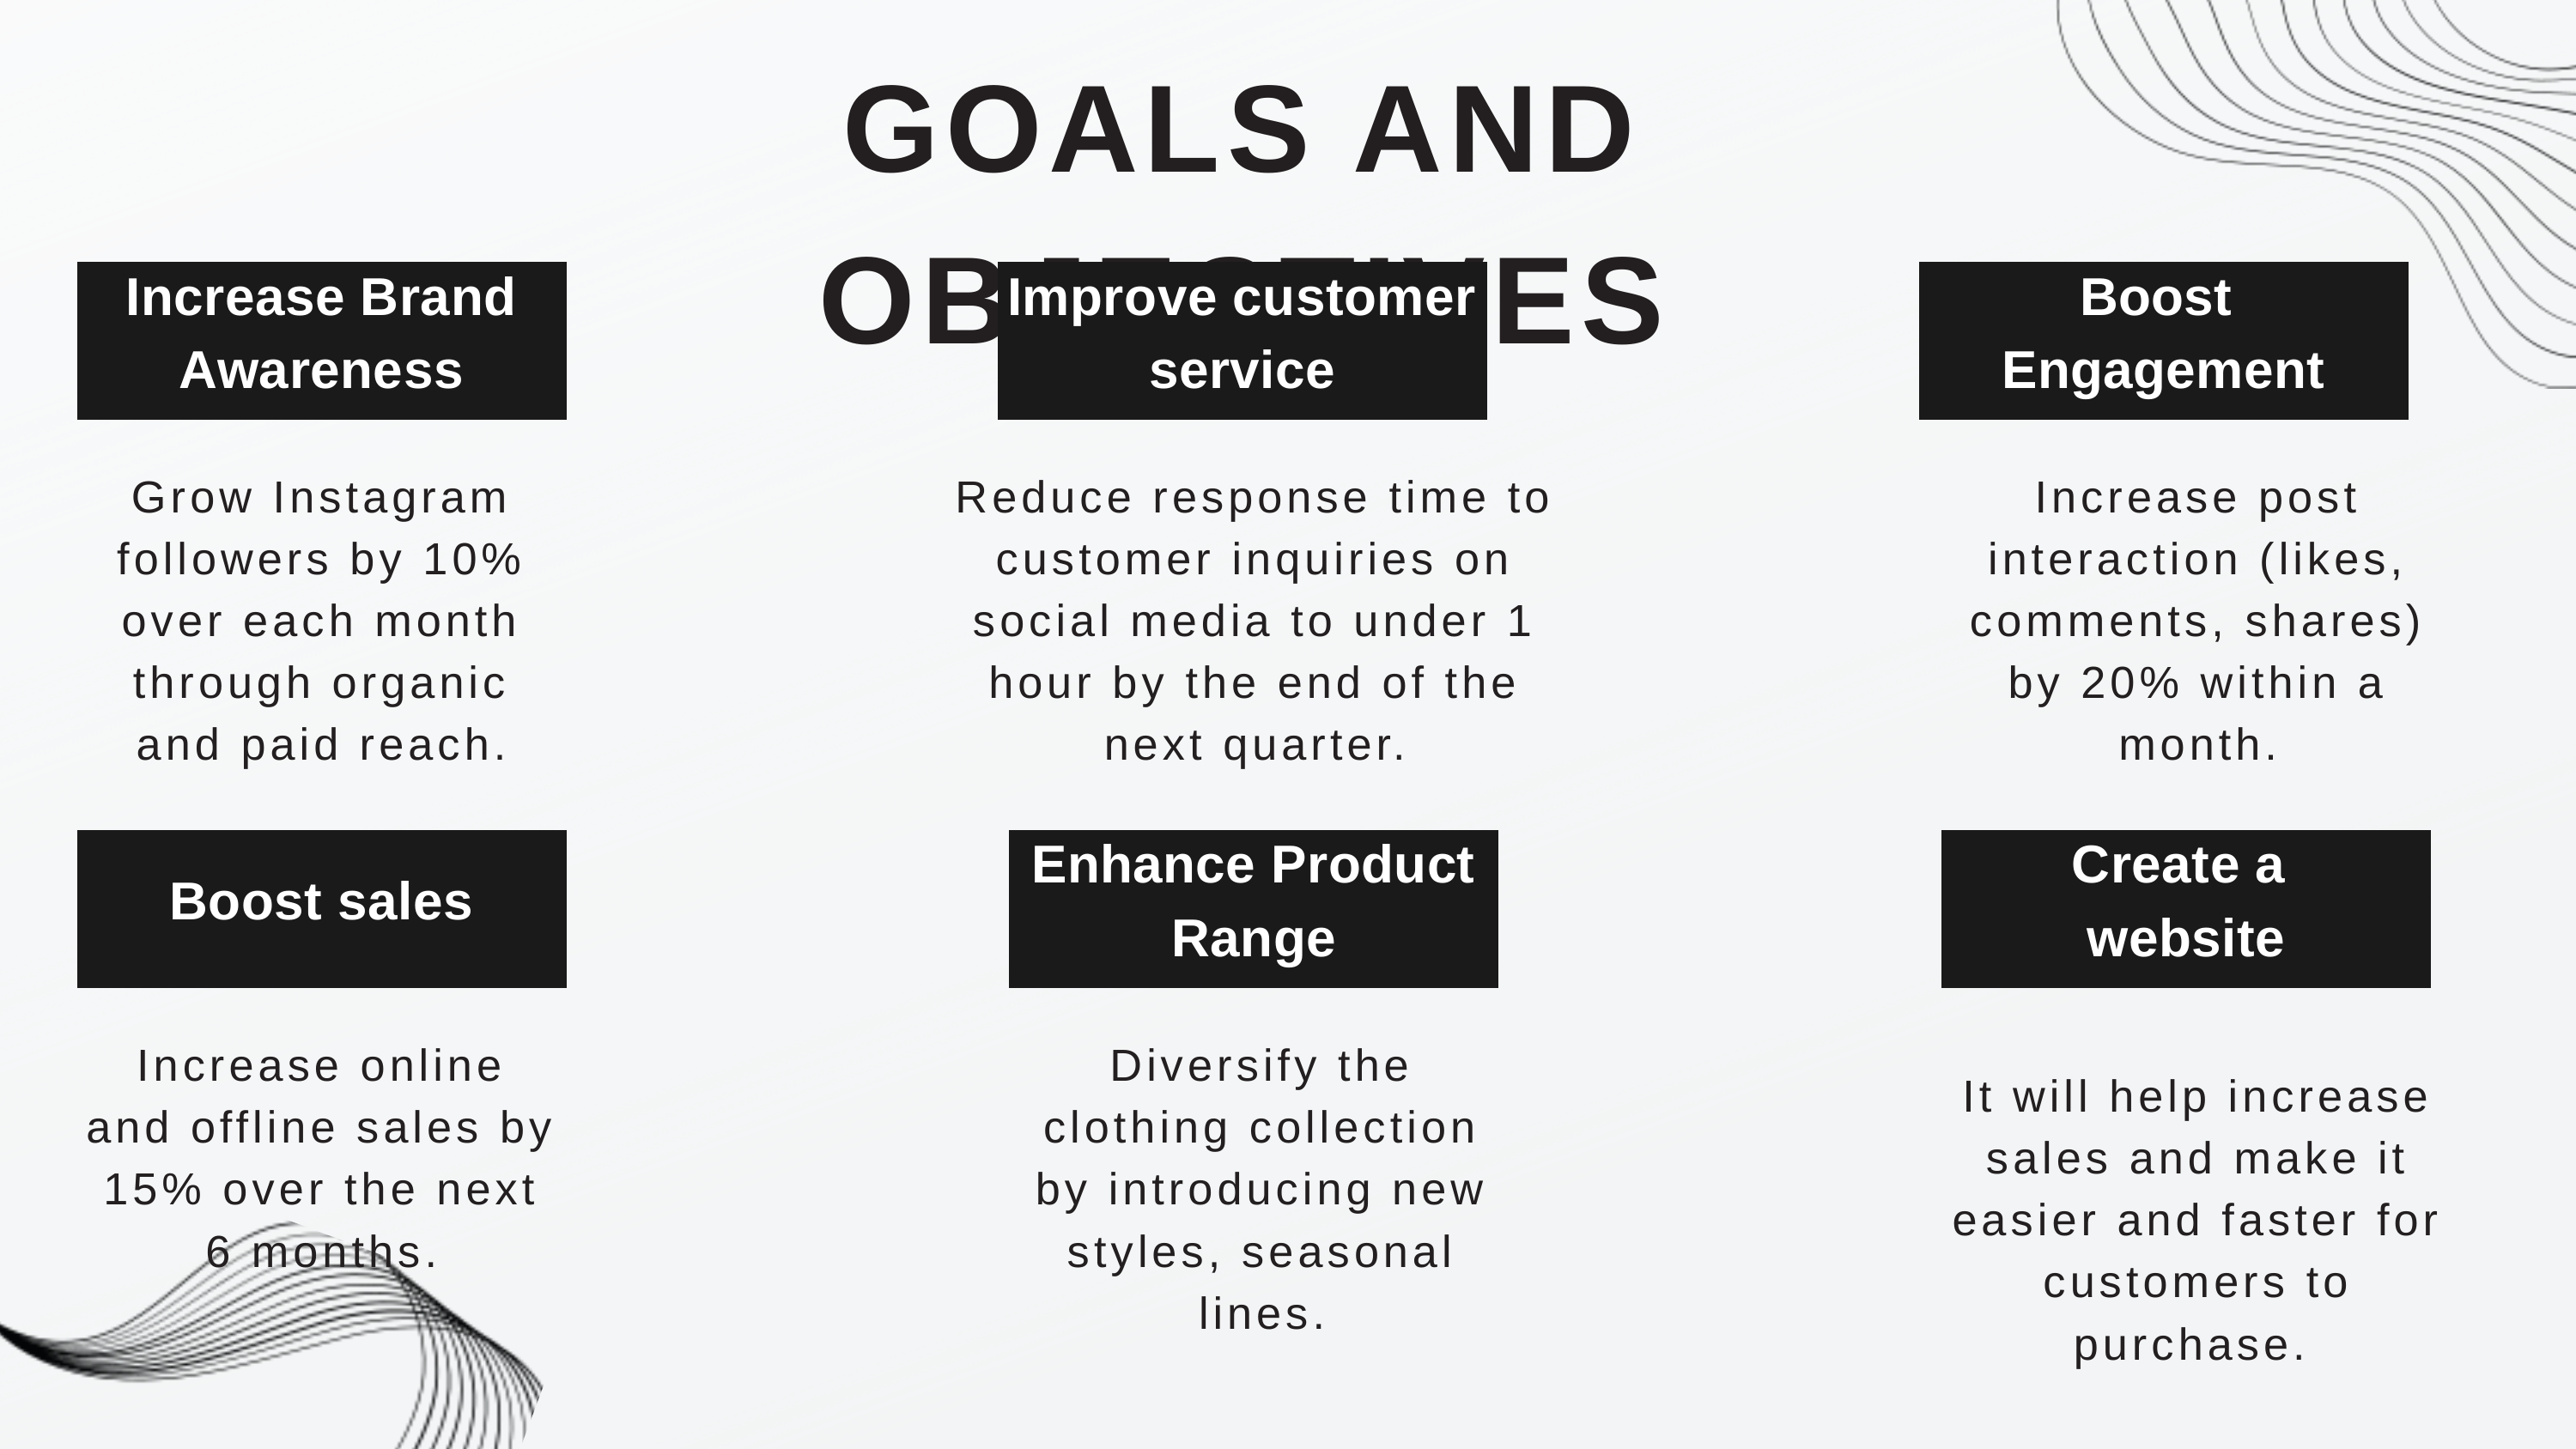

GOALS AND OBJECTIVES

Increase Brand Awareness

Improve customer service

Boost
Engagement
Grow Instagram followers by 10% over each month through organic and paid reach.
Reduce response time to customer inquiries on social media to under 1 hour by the end of the next quarter.
Increase post interaction (likes, comments, shares) by 20% within a month.

Boost sales

Enhance Product Range

Create a
website
Increase online and offline sales by 15% over the next 6 months.
Diversify the clothing collection by introducing new styles, seasonal lines.
It will help increase sales and make it easier and faster for customers to purchase.